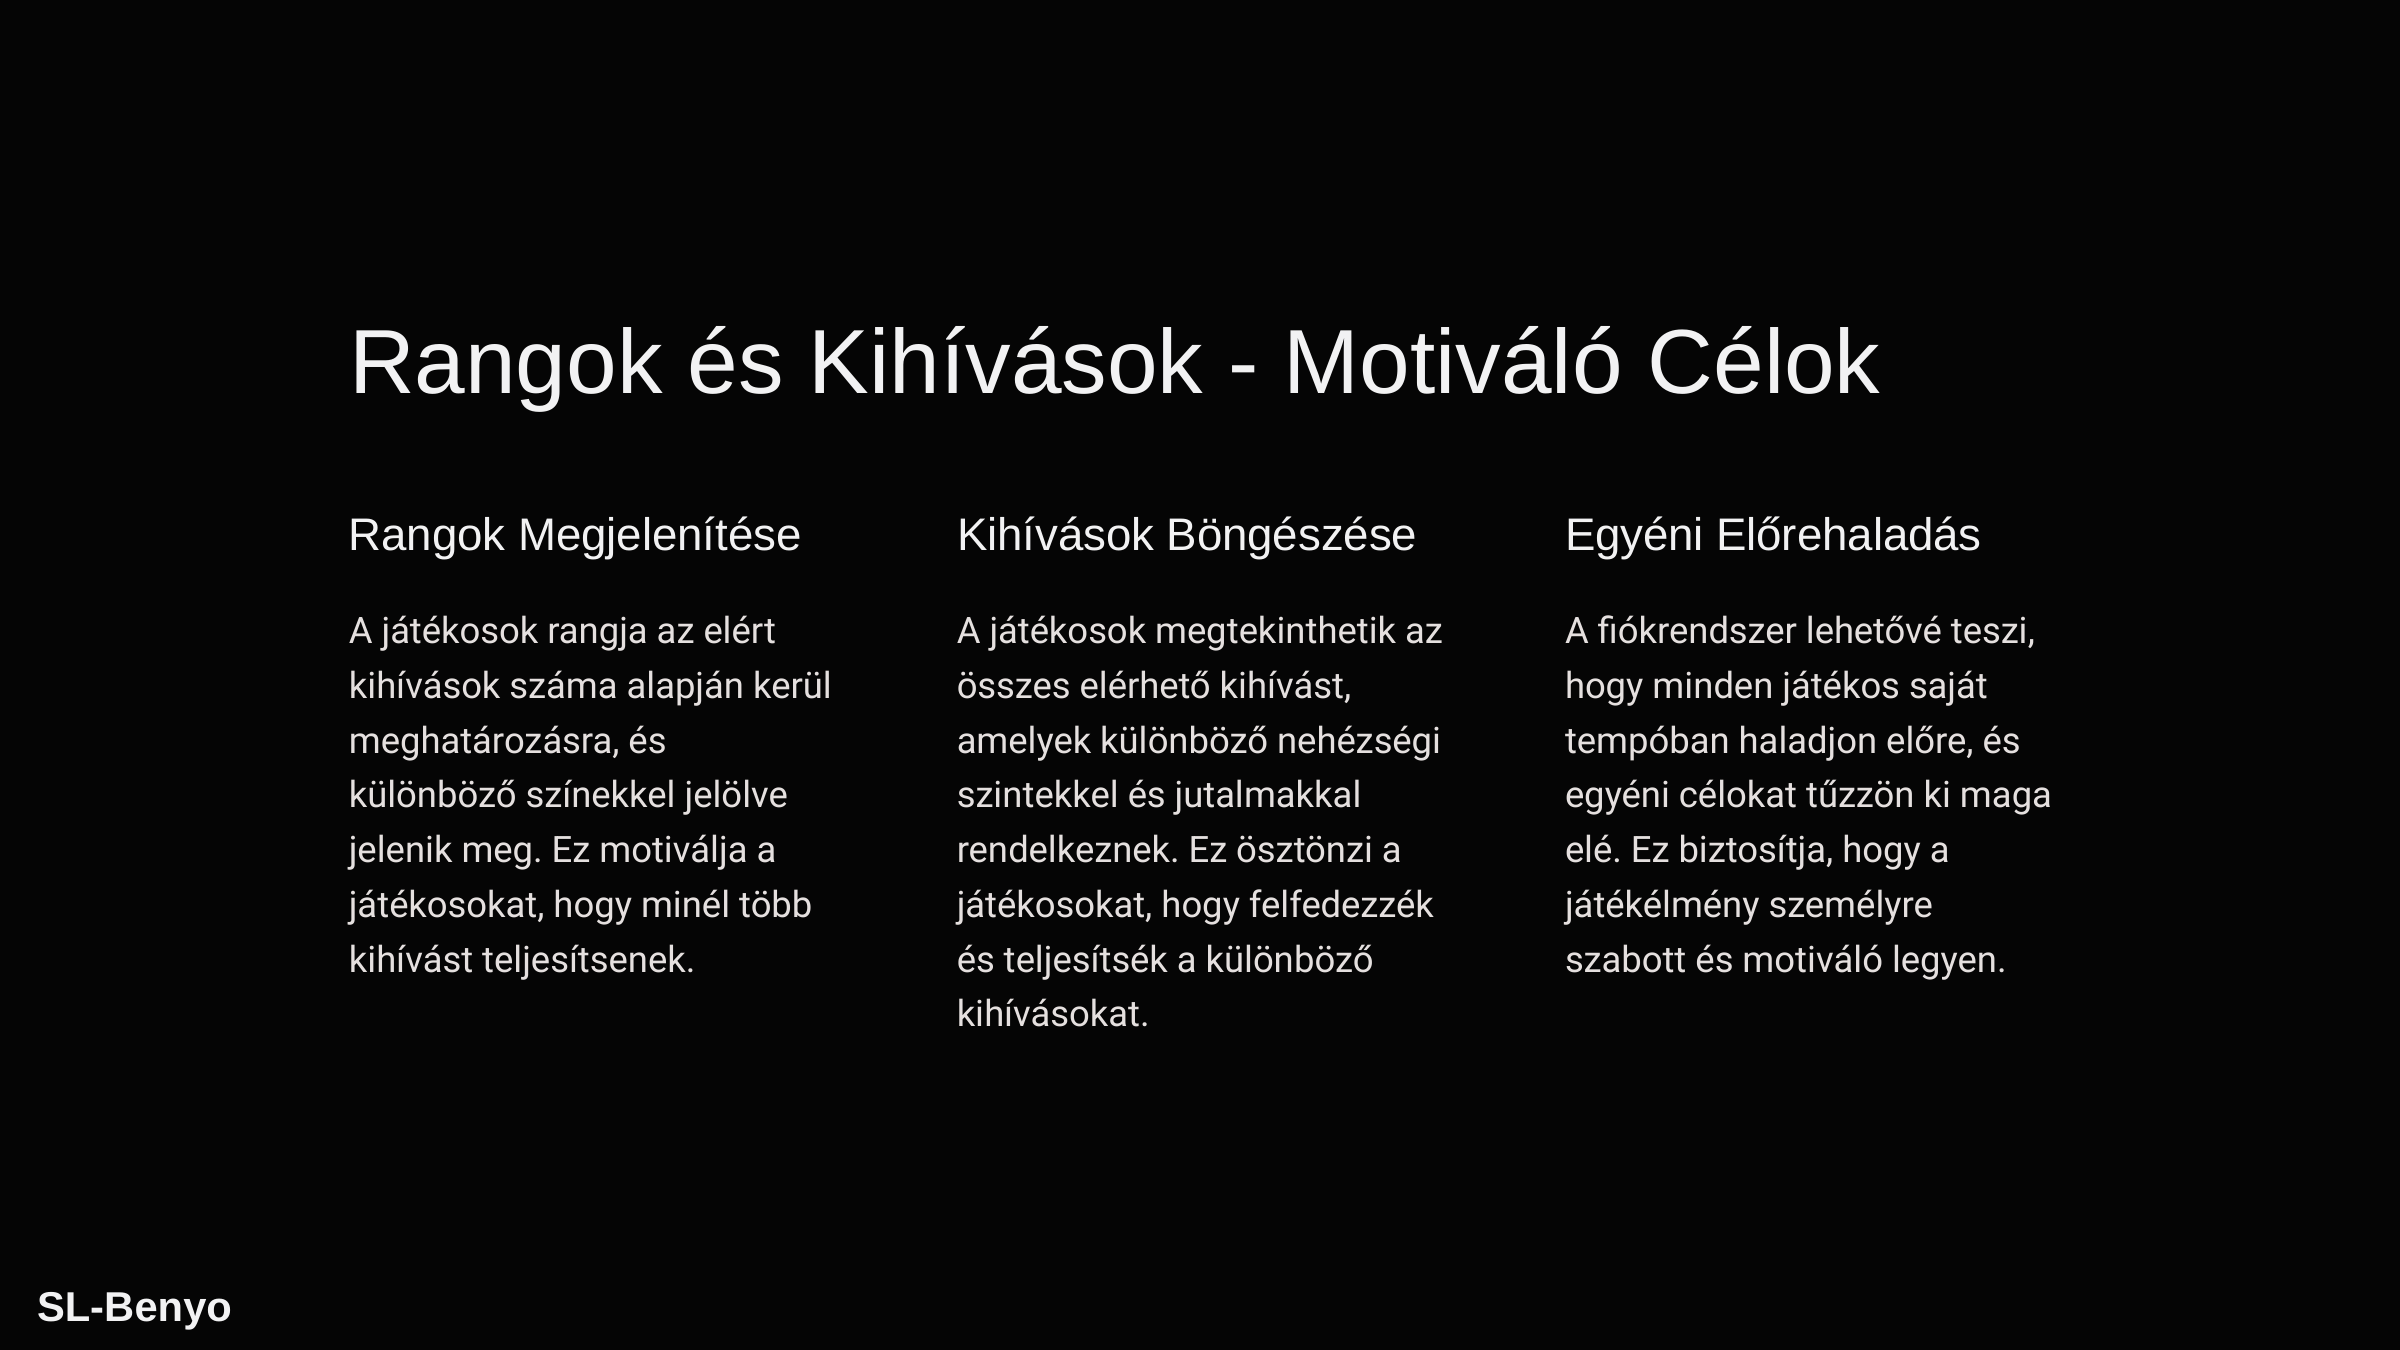

Rangok és Kihívások - Motiváló Célok
Rangok Megjelenítése
Kihívások Böngészése
Egyéni Előrehaladás
A játékosok rangja az elért kihívások száma alapján kerül meghatározásra, és különböző színekkel jelölve jelenik meg. Ez motiválja a játékosokat, hogy minél több kihívást teljesítsenek.
A játékosok megtekinthetik az összes elérhető kihívást, amelyek különböző nehézségi szintekkel és jutalmakkal rendelkeznek. Ez ösztönzi a játékosokat, hogy felfedezzék és teljesítsék a különböző kihívásokat.
A fiókrendszer lehetővé teszi, hogy minden játékos saját tempóban haladjon előre, és egyéni célokat tűzzön ki maga elé. Ez biztosítja, hogy a játékélmény személyre szabott és motiváló legyen.
SL-Benyo